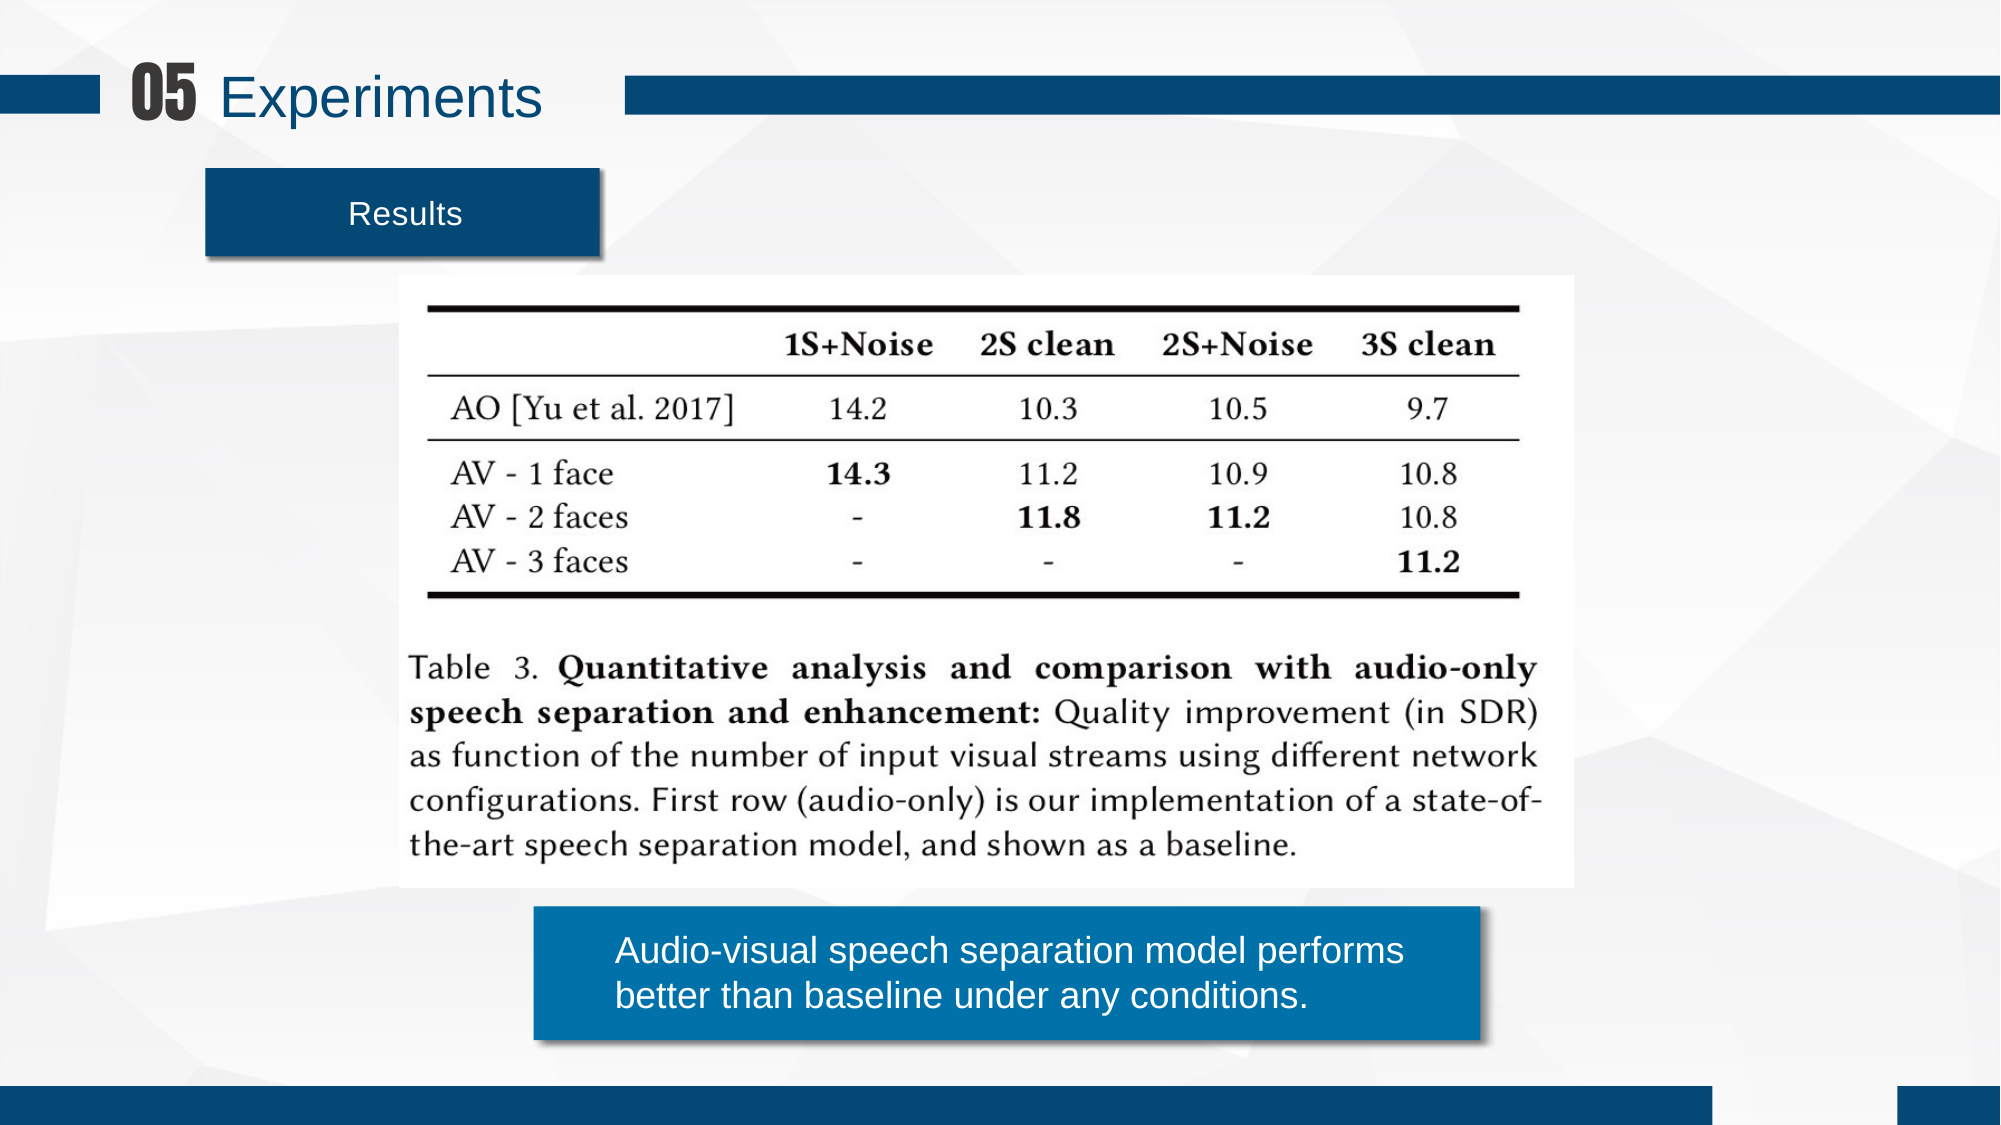

05
Experiments

Results

Audio-visual speech separation model performs
better than baseline under any conditions.